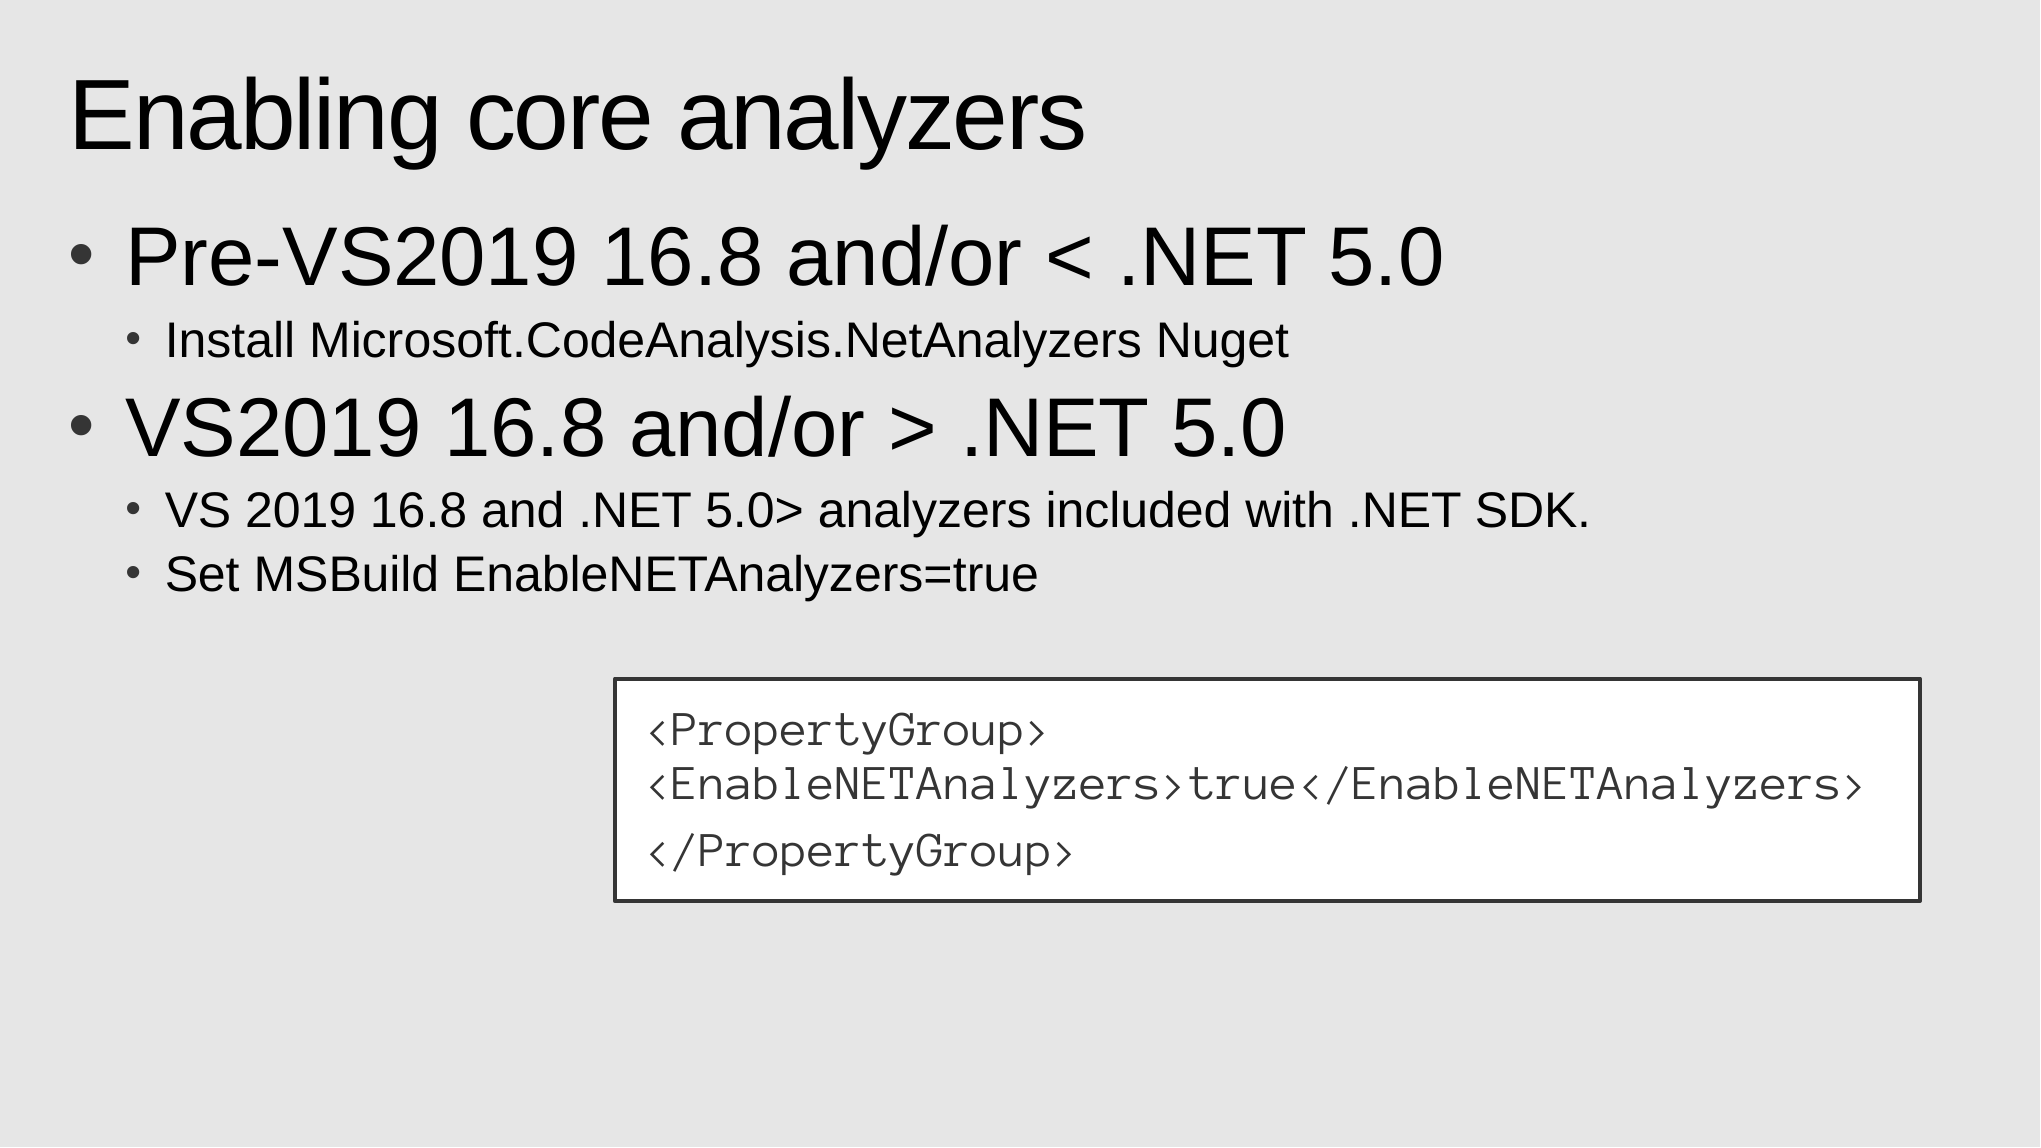

# Enabling core analyzers
Pre-VS2019 16.8 and/or < .NET 5.0
Install Microsoft.CodeAnalysis.NetAnalyzers Nuget
VS2019 16.8 and/or > .NET 5.0
VS 2019 16.8 and .NET 5.0> analyzers included with .NET SDK.
Set MSBuild EnableNETAnalyzers=true
<PropertyGroup> <EnableNETAnalyzers>true</EnableNETAnalyzers>
</PropertyGroup>